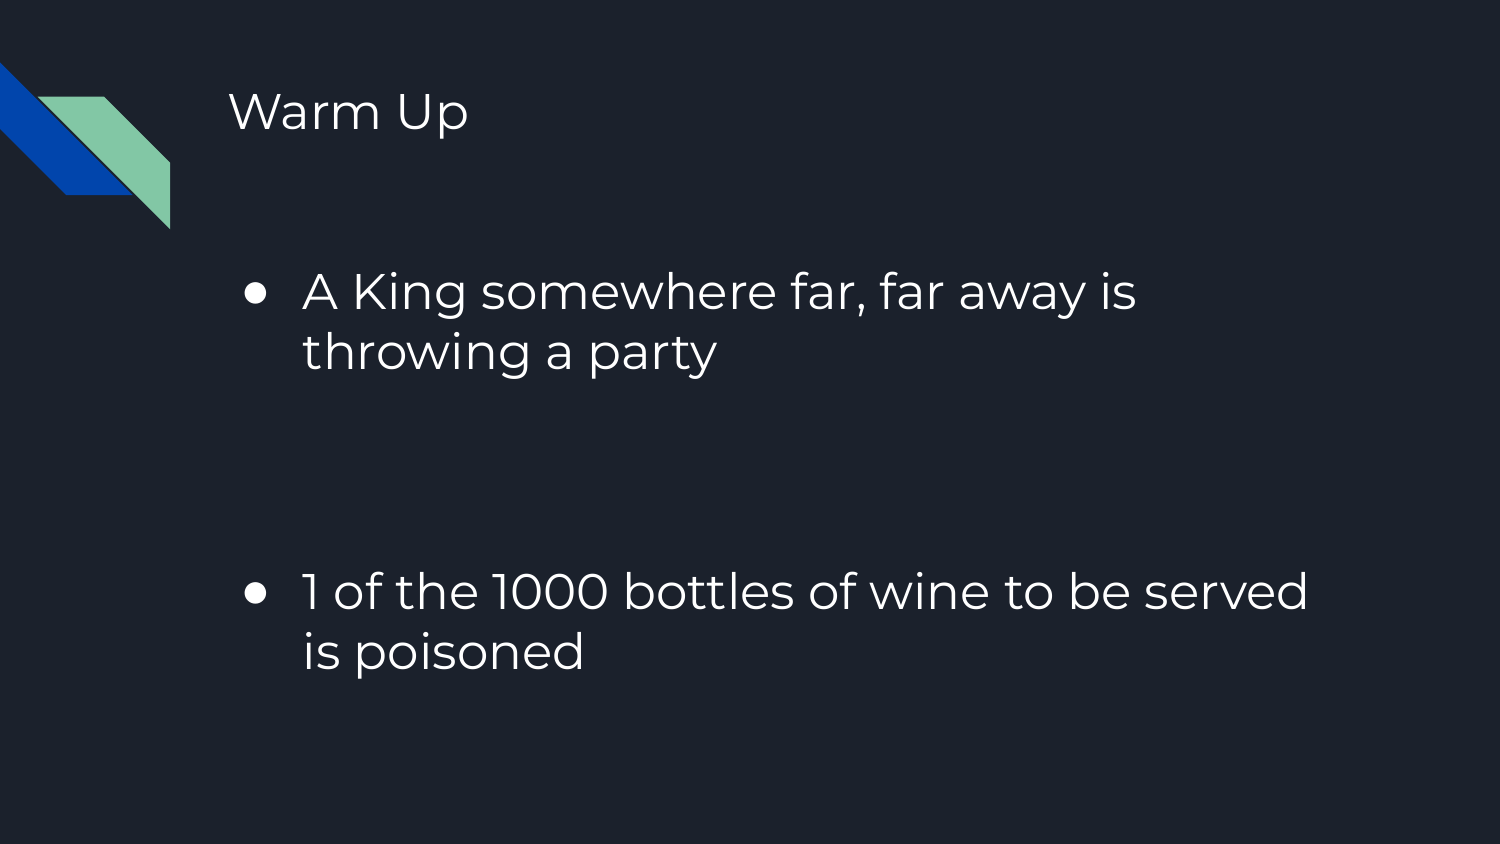

# Warm Up

A King somewhere far, far away is throwing a party
1 of the 1000 bottles of wine to be served is poisoned